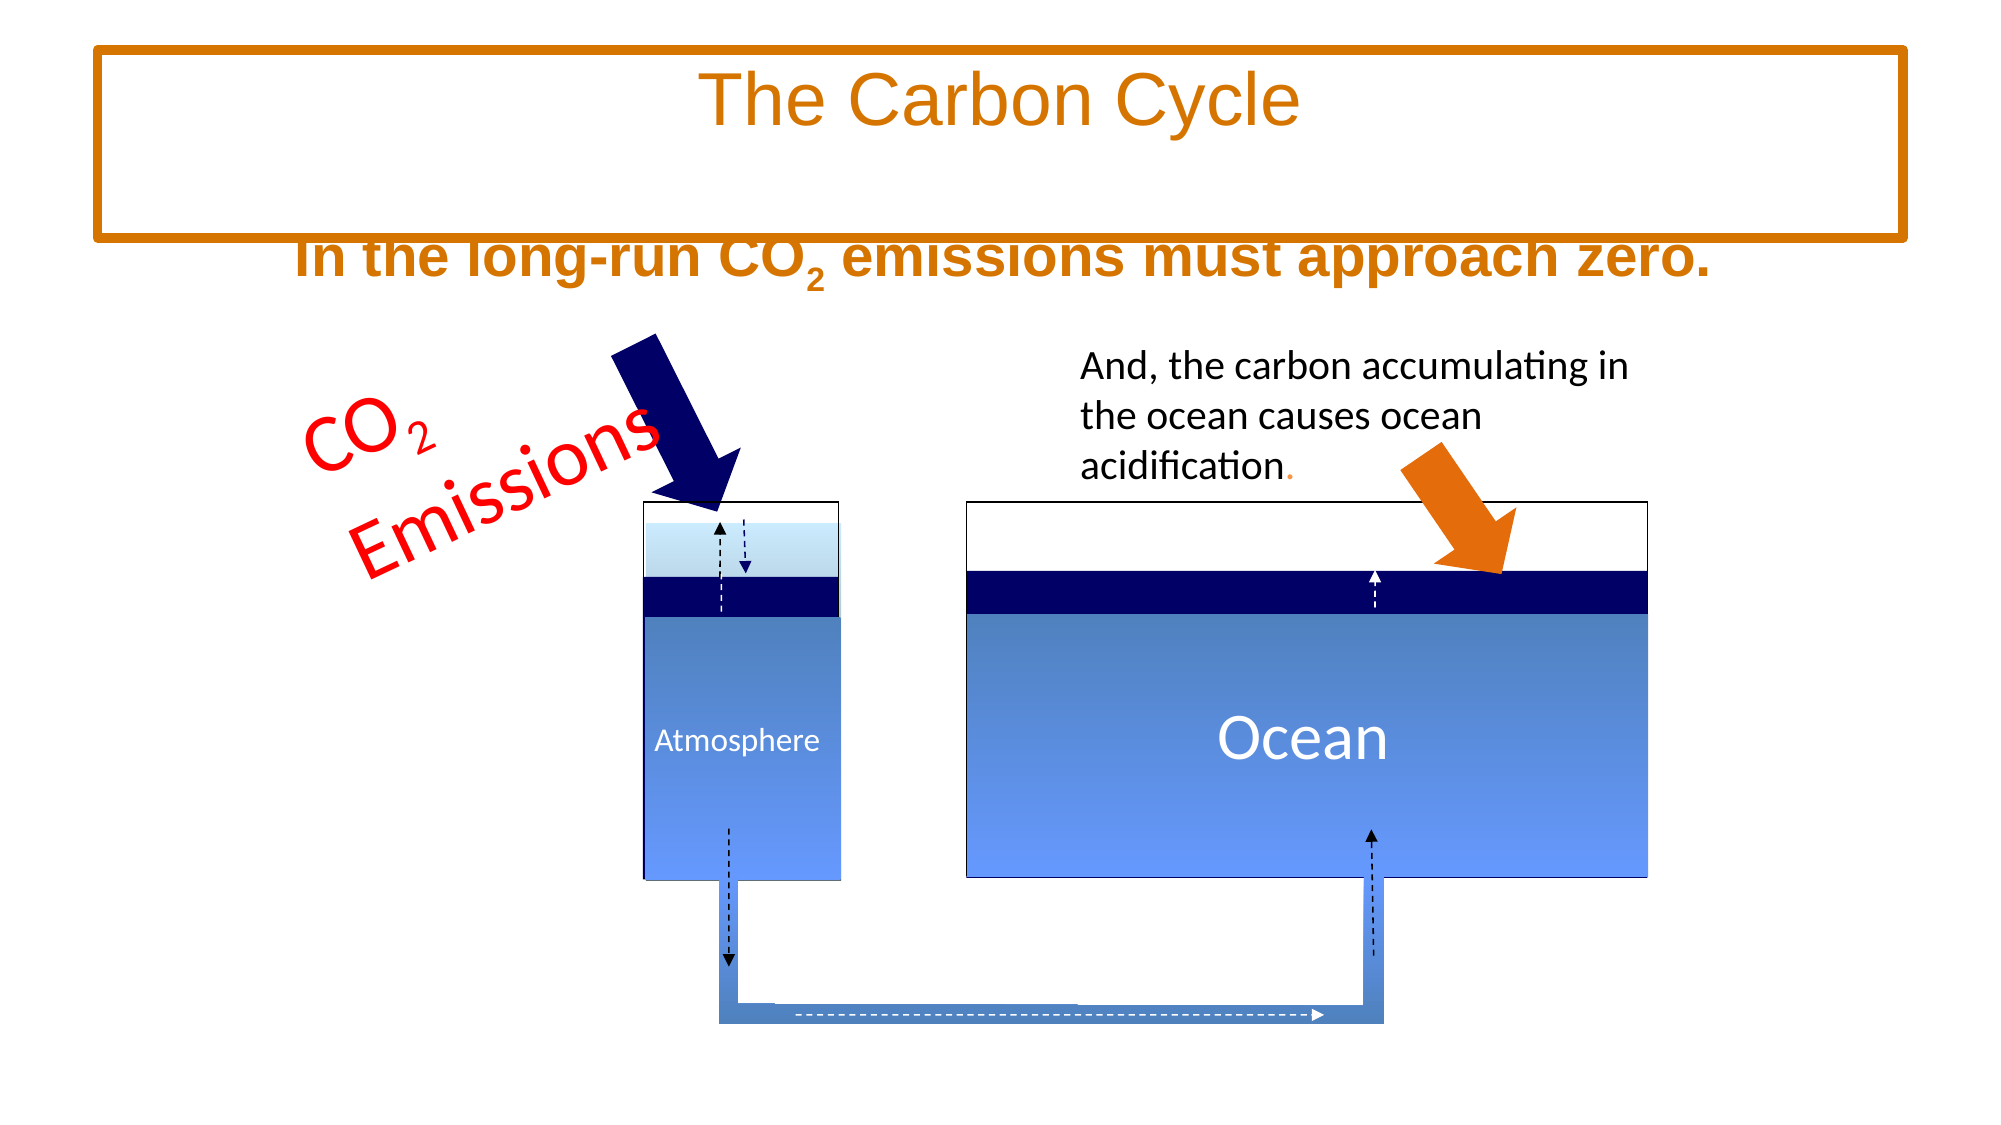

# The Carbon Cycle
In the long-run CO2 emissions must approach zero.
CO2 Emissions
And, the carbon accumulating in the ocean causes ocean acidification.

Ocean
Atmosphere